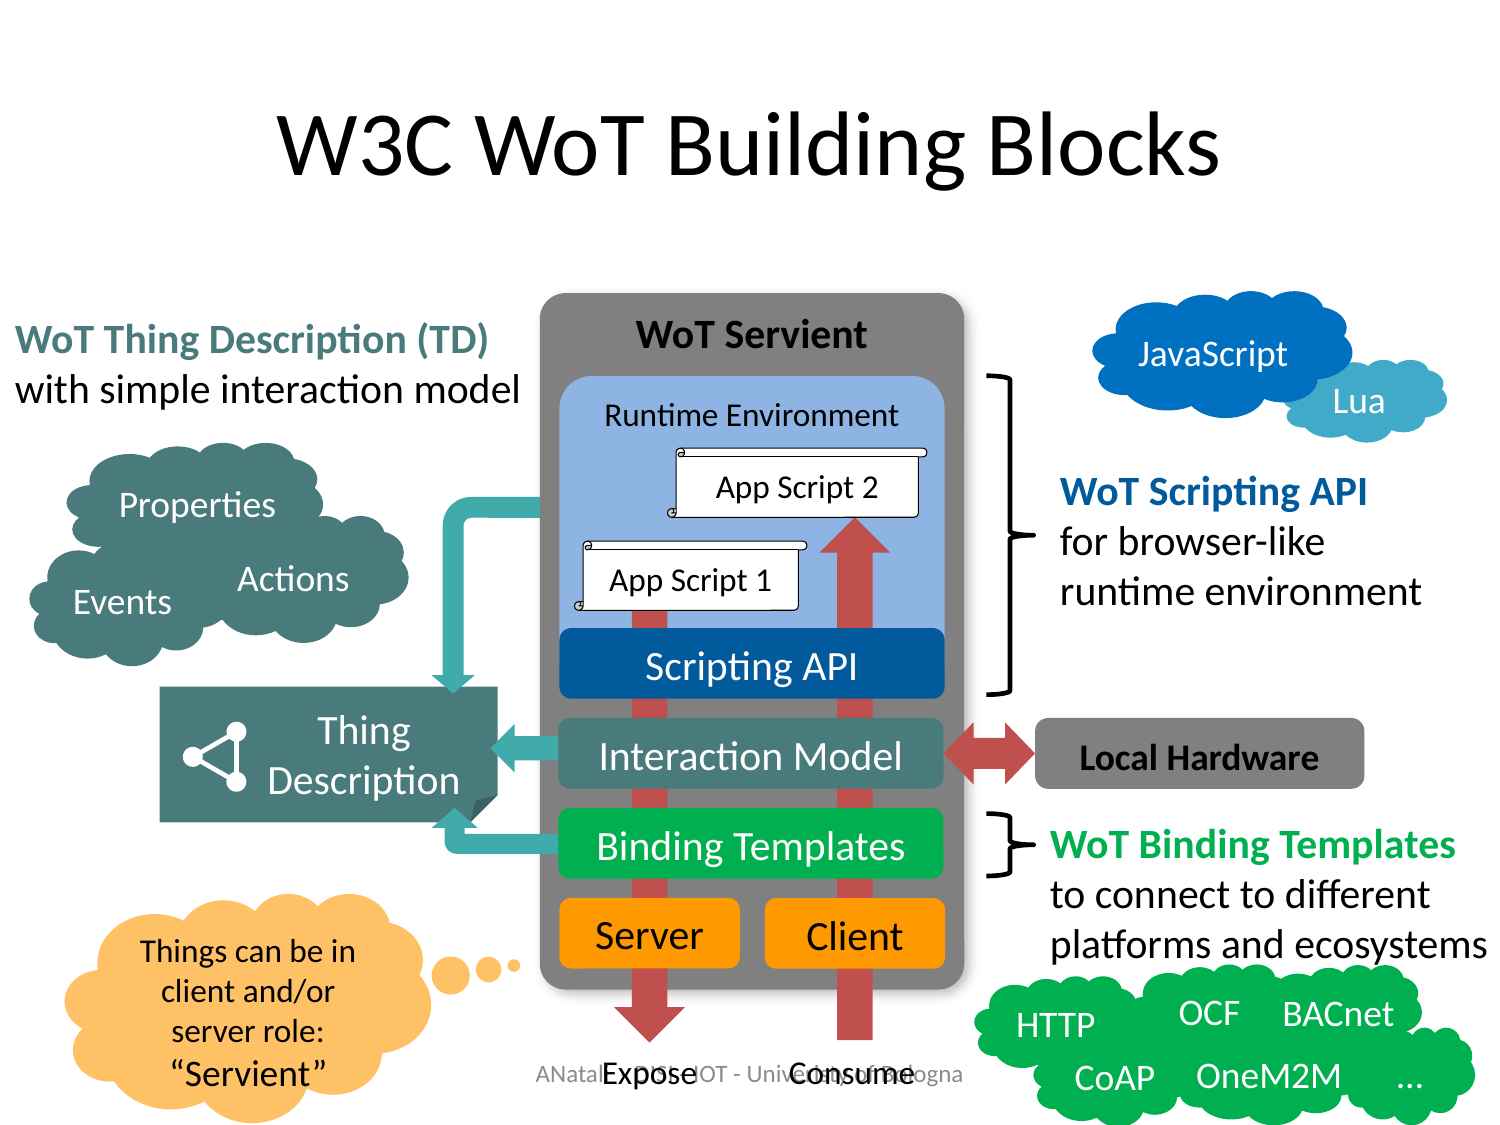

# W3C WoT Building Blocks
JavaScript
WoT Servient
WoT Thing Description (TD)
with simple interaction model
Lua

Runtime Environment
Properties
App Script 2
WoT Scripting API
for browser-like
runtime environment
Actions

Events

App Script 1

Scripting API
Thing
Description

Local Hardware
Interaction Model

Binding Templates
WoT Binding Templates
to connect to different
platforms and ecosystems

Things can be in
client and/or
server role:
“Servient”
Server
Client
OCF
BACnet
HTTP
OneM2M
…
CoAP
ANatali  - DISI - IOT - Univeristy of Bologna
96
Consume
Expose